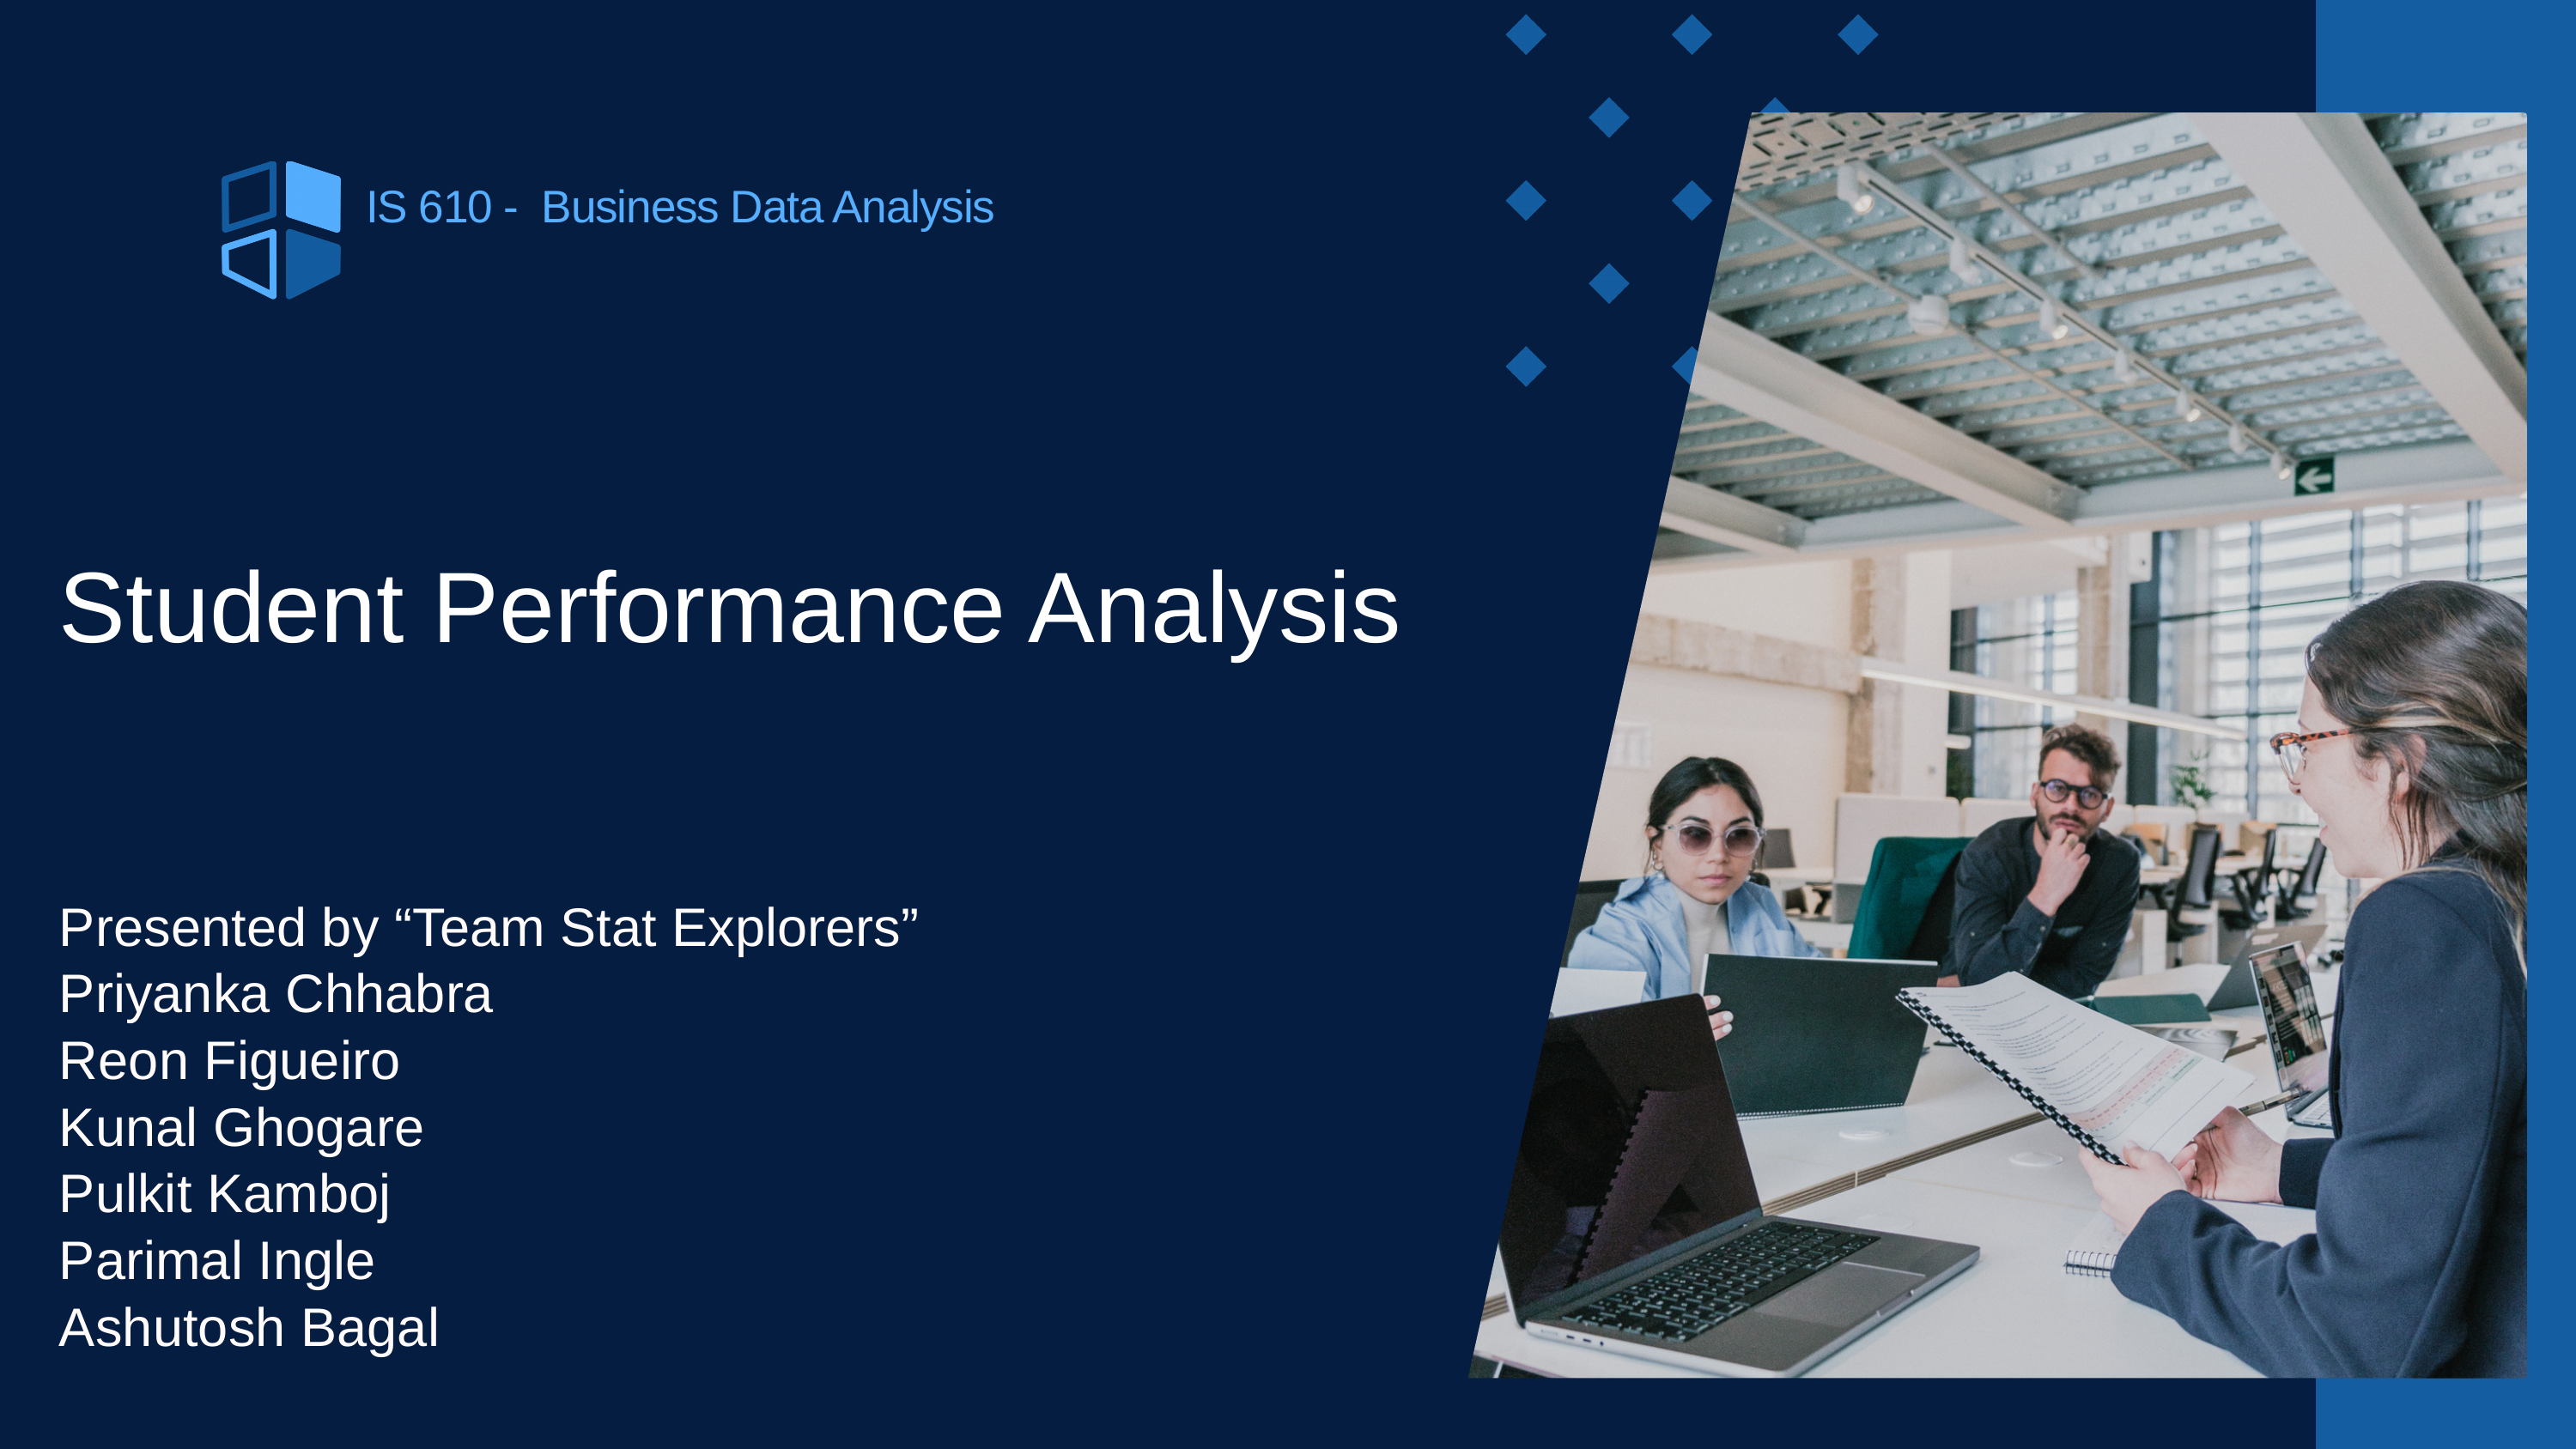

IS 610 -  Business Data Analysis
Student Performance Analysis

Presented by “Team Stat Explorers”
Priyanka Chhabra
Reon Figueiro
Kunal Ghogare
Pulkit Kamboj
Parimal Ingle
Ashutosh Bagal